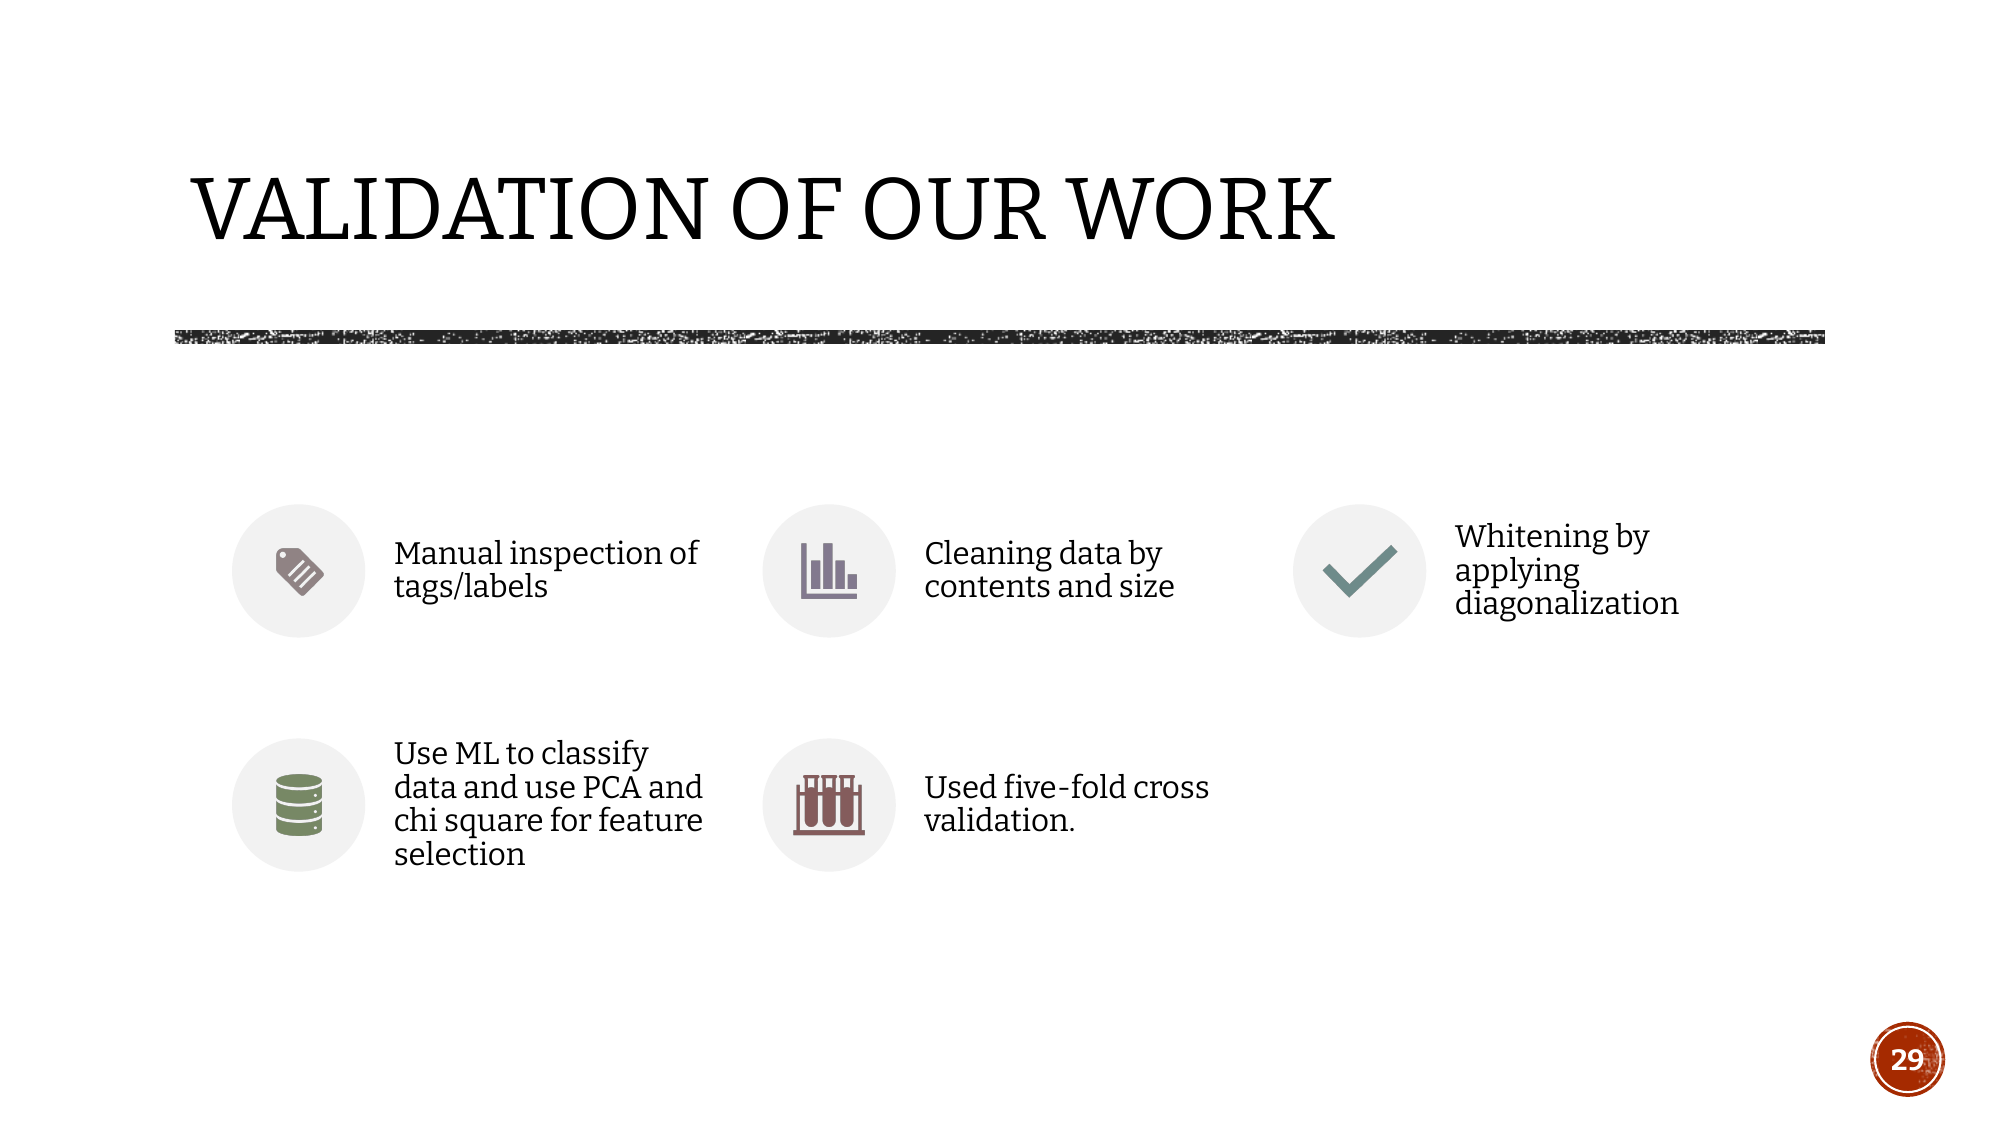

# Validation of our work

Manual inspection of tags/labels
Cleaning data by contents and size
Whitening by applying diagonalization
Use ML to classify data and use PCA and chi square for feature selection
Used five-fold cross validation.
29